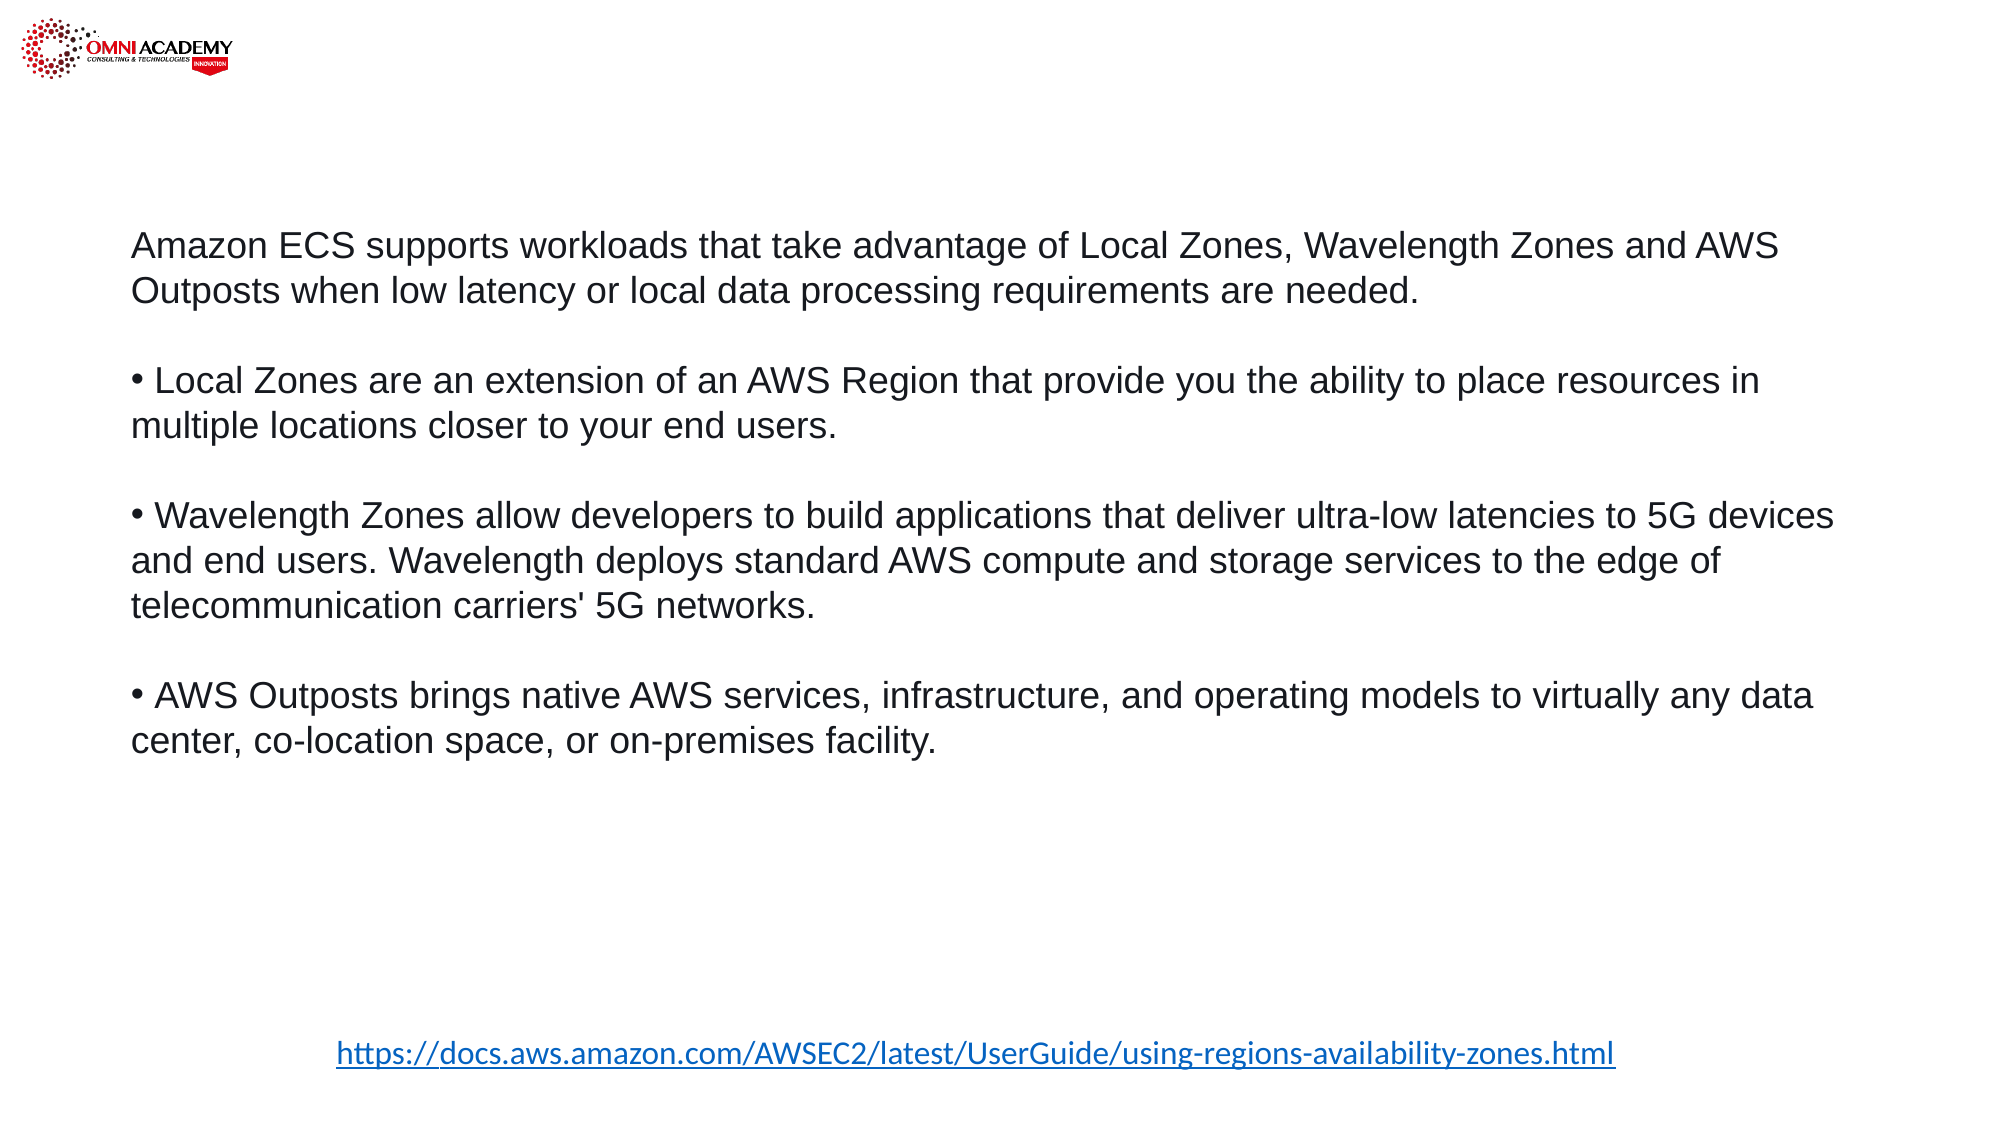

Amazon ECS supports workloads that take advantage of Local Zones, Wavelength Zones and AWS Outposts when low latency or local data processing requirements are needed.

 Local Zones are an extension of an AWS Region that provide you the ability to place resources in multiple locations closer to your end users.

 Wavelength Zones allow developers to build applications that deliver ultra-low latencies to 5G devices and end users. Wavelength deploys standard AWS compute and storage services to the edge of telecommunication carriers' 5G networks.

 AWS Outposts brings native AWS services, infrastructure, and operating models to virtually any data center, co-location space, or on-premises facility.
https://docs.aws.amazon.com/AWSEC2/latest/UserGuide/using-regions-availability-zones.html